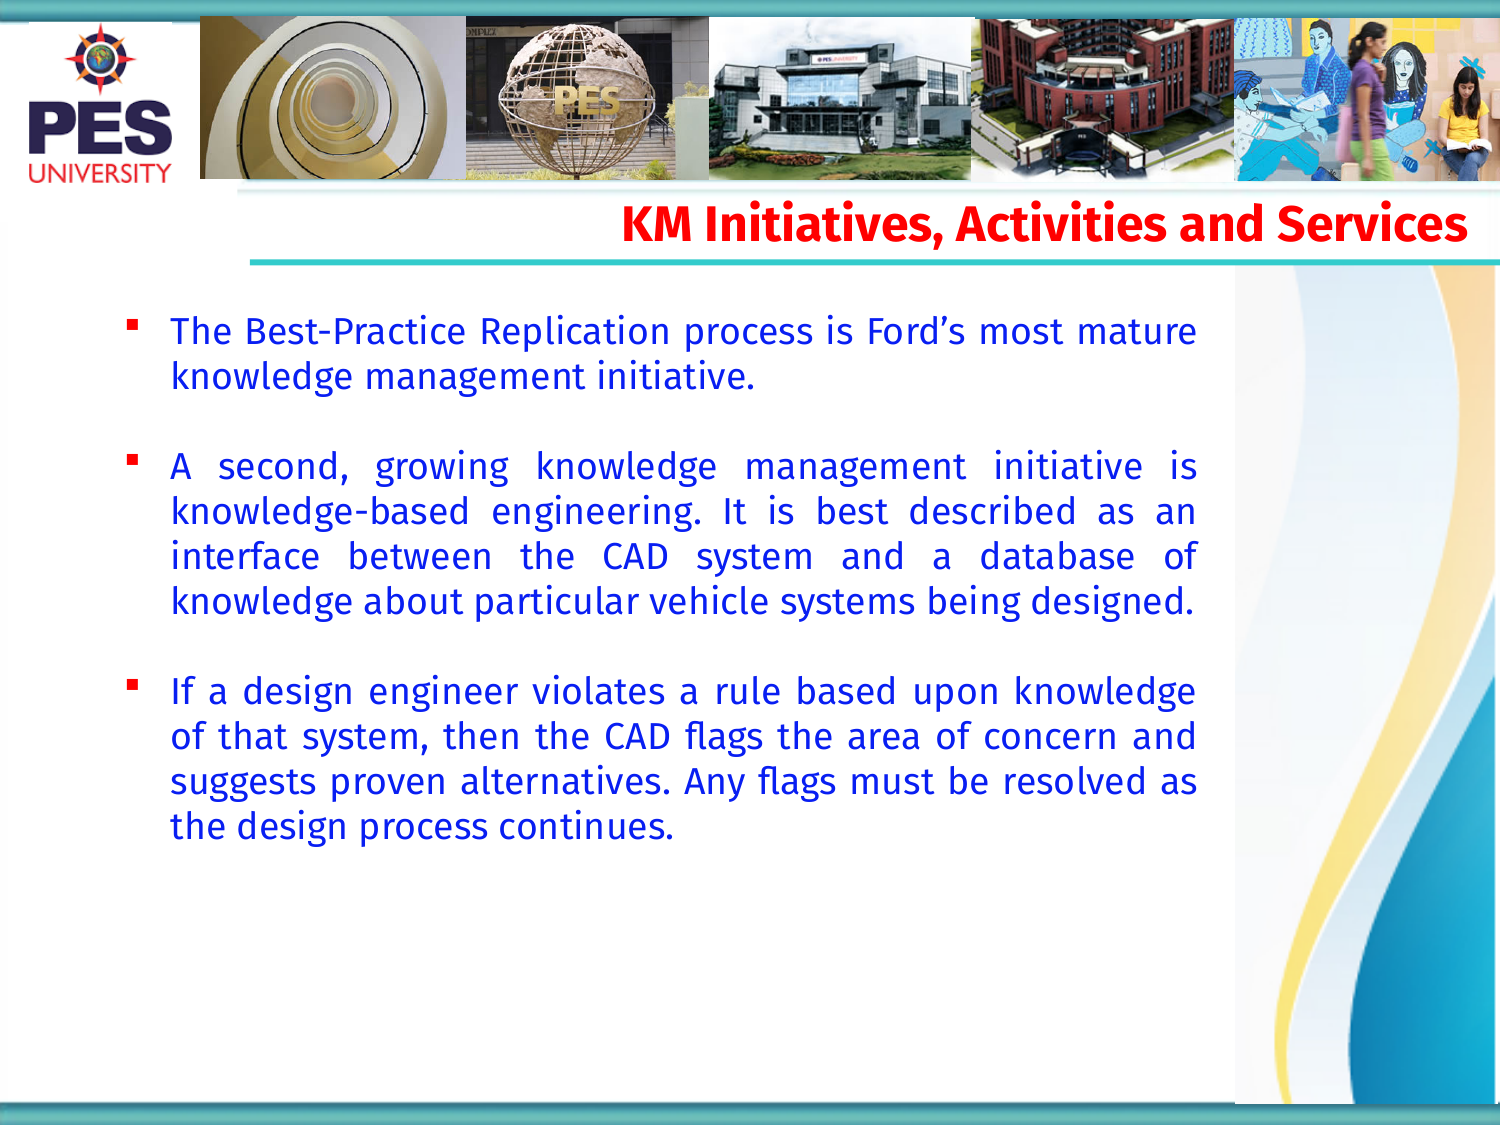

KM Initiatives, Activities and Services

The Best-Practice Replication process is Ford’s most mature knowledge management initiative.

A second, growing knowledge management initiative is knowledge-based engineering. It is best described as an interface between the CAD system and a database of knowledge about particular vehicle systems being designed.

If a design engineer violates a rule based upon knowledge of that system, then the CAD flags the area of concern and suggests proven alternatives. Any flags must be resolved as the design process continues.